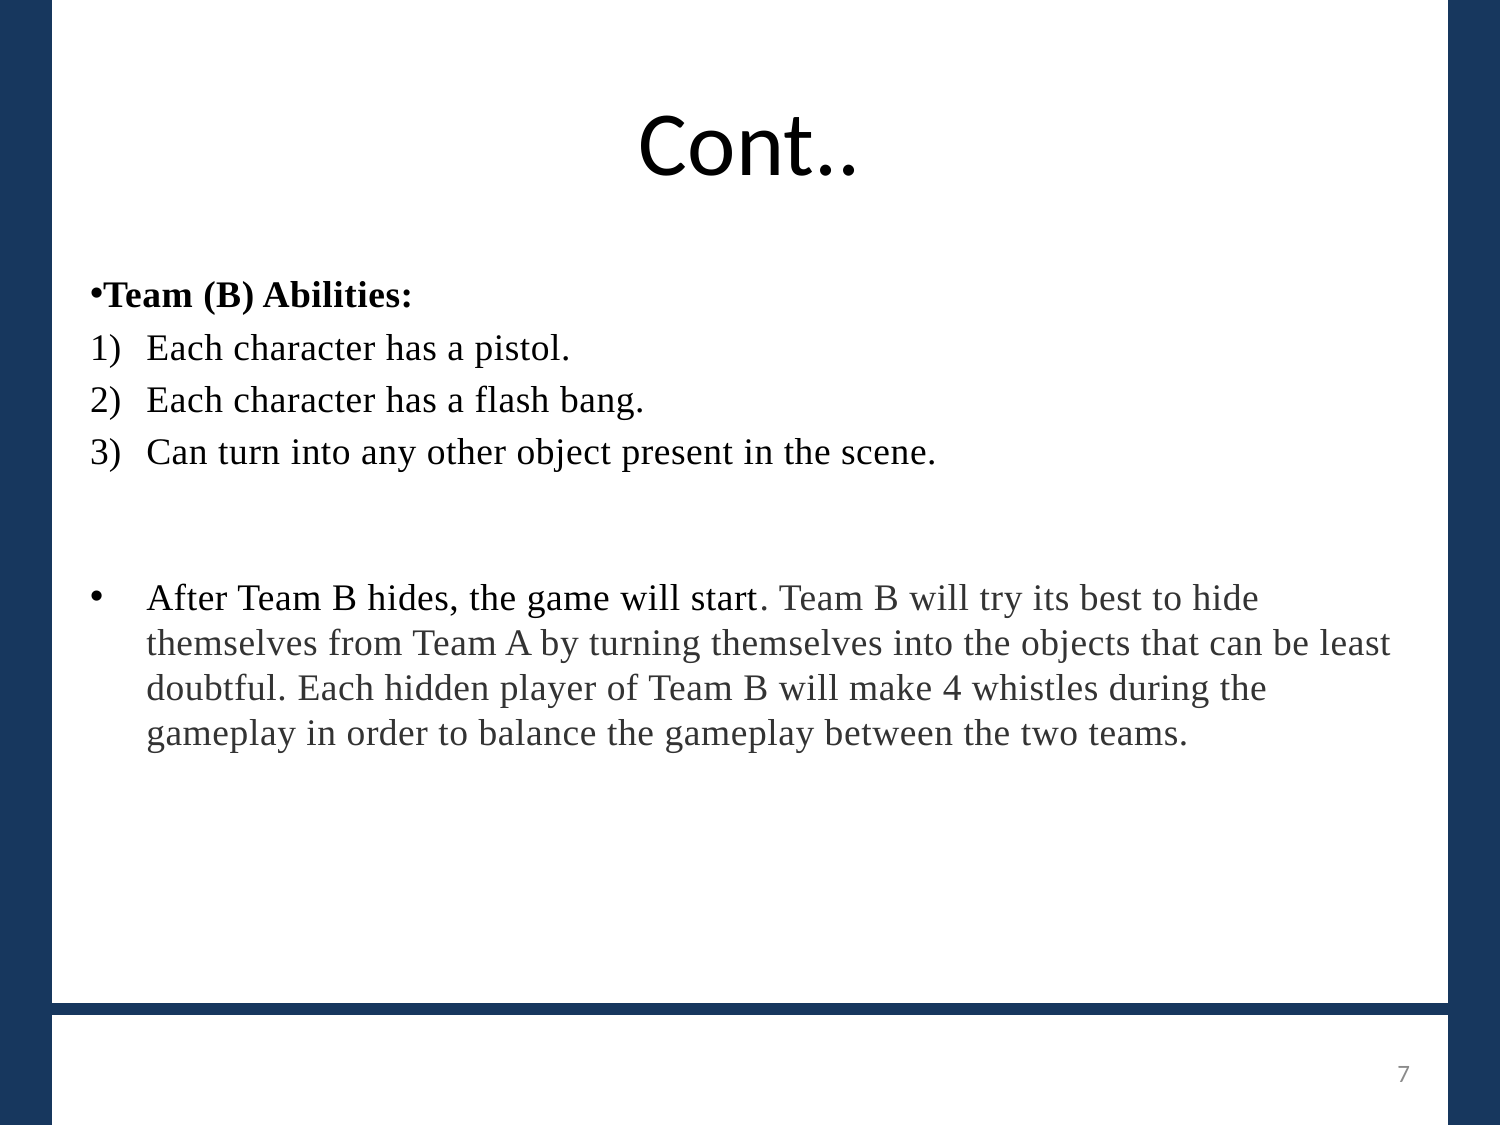

# Cont..
Team (B) Abilities:
Each character has a pistol.
Each character has a flash bang.
Can turn into any other object present in the scene.

After Team B hides, the game will start. Team B will try its best to hide themselves from Team A by turning themselves into the objects that can be least doubtful. Each hidden player of Team B will make 4 whistles during the gameplay in order to balance the gameplay between the two teams.

7